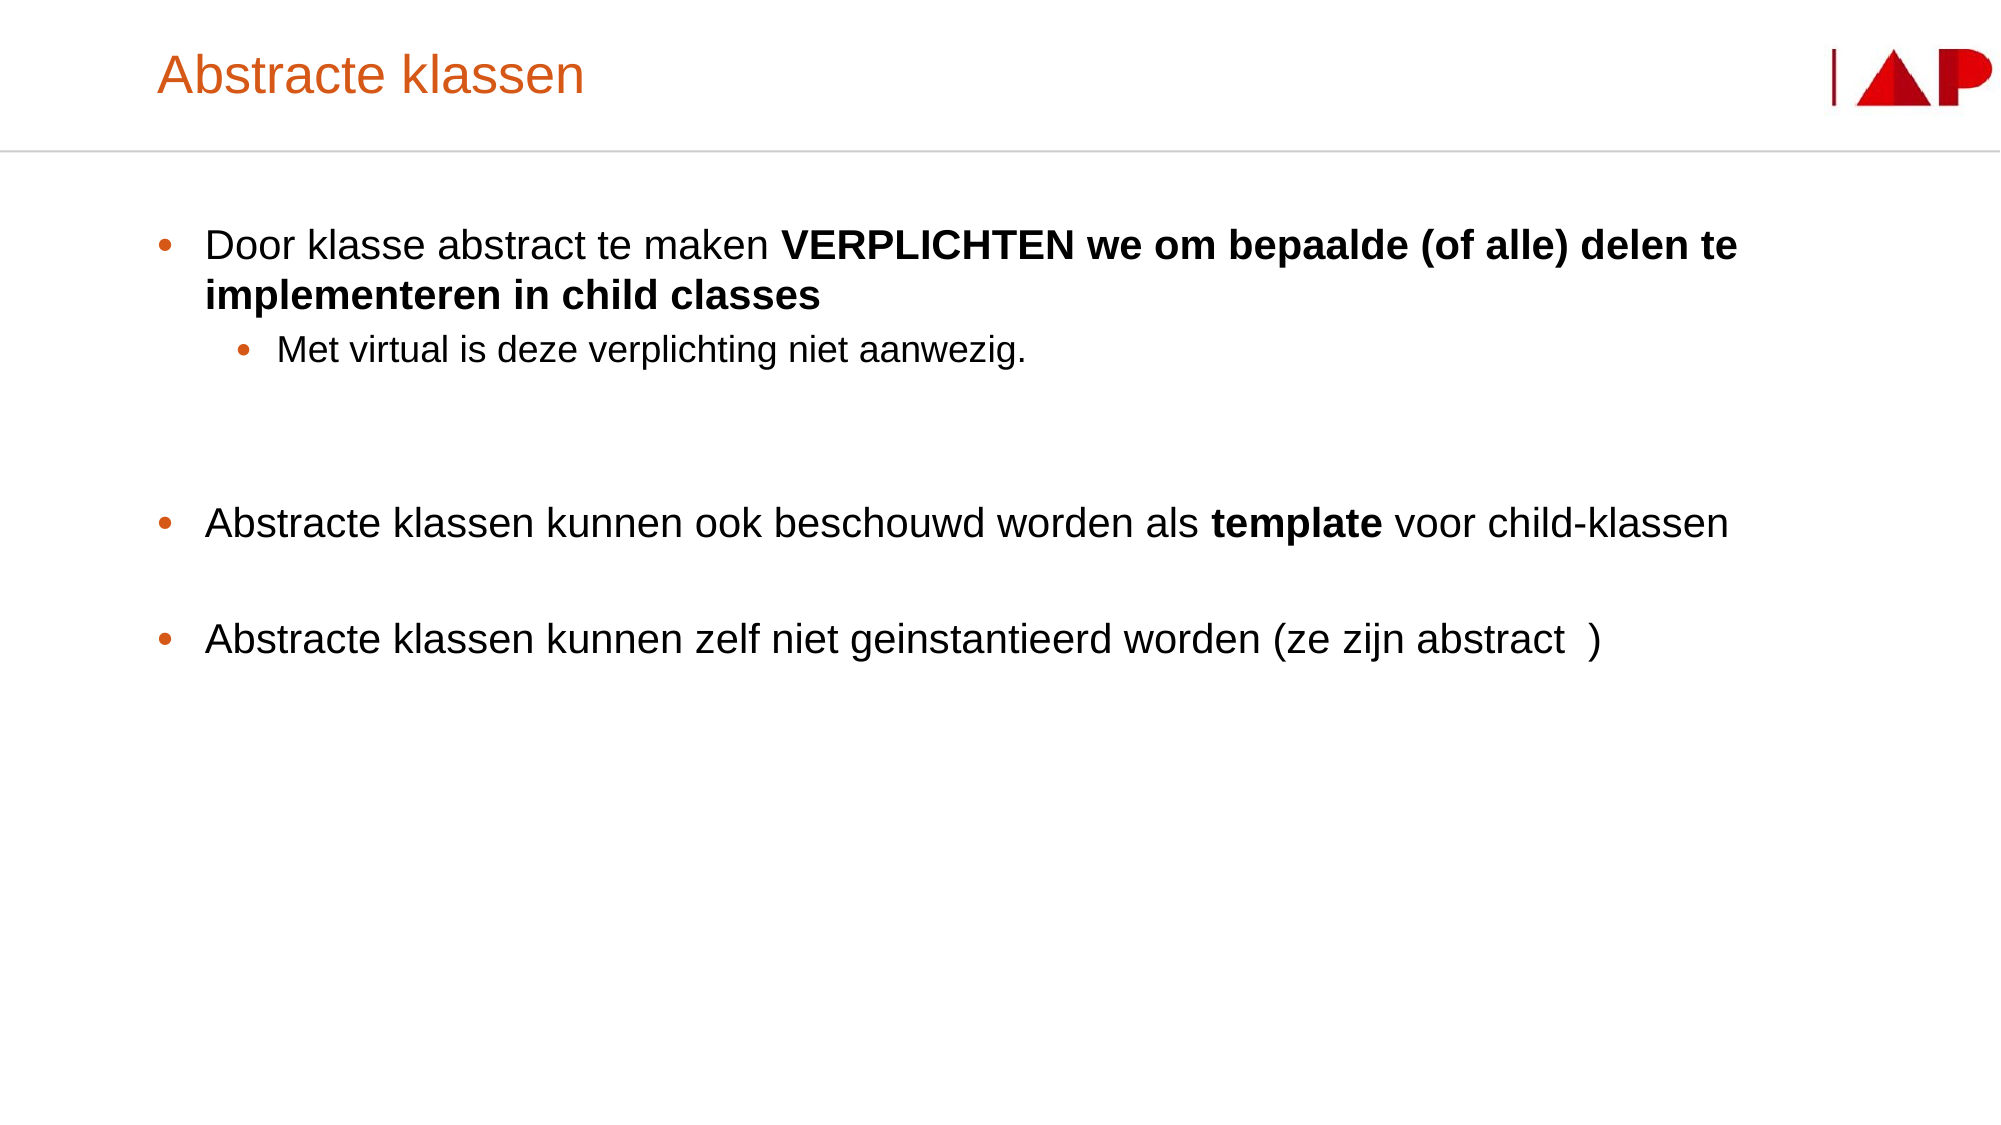

# Abstracte klassen
Door klasse abstract te maken VERPLICHTEN we om bepaalde (of alle) delen te  implementeren in child classes
Met virtual is deze verplichting niet aanwezig.

Abstracte klassen kunnen ook beschouwd worden als template voor child-klassen

Abstracte klassen kunnen zelf niet geinstantieerd worden (ze zijn abstract  )